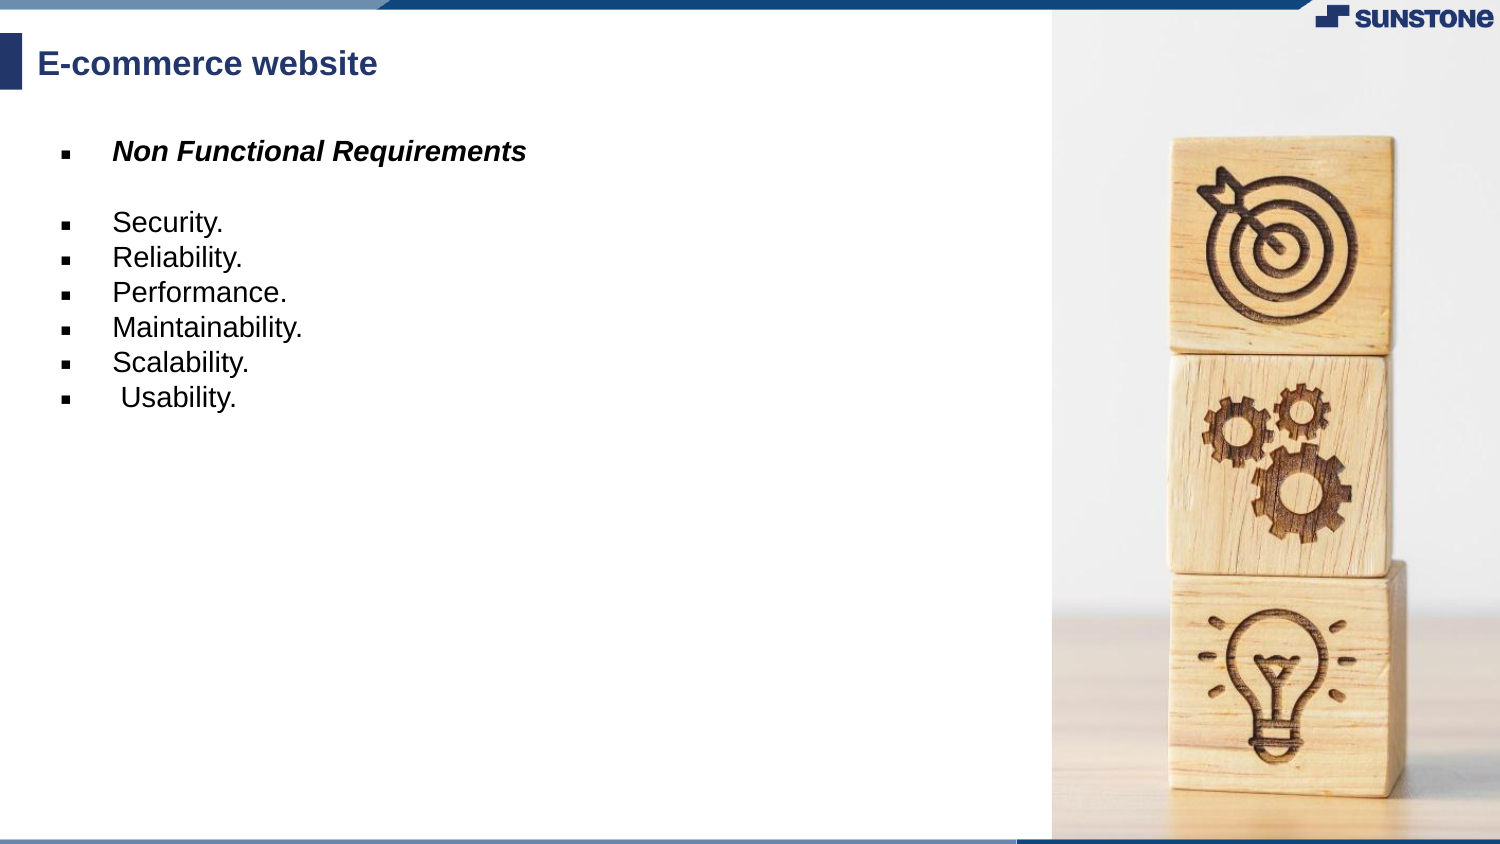

# E-commerce website
Non Functional Requirements
Security.
Reliability.
Performance.
Maintainability.
Scalability.
 Usability.